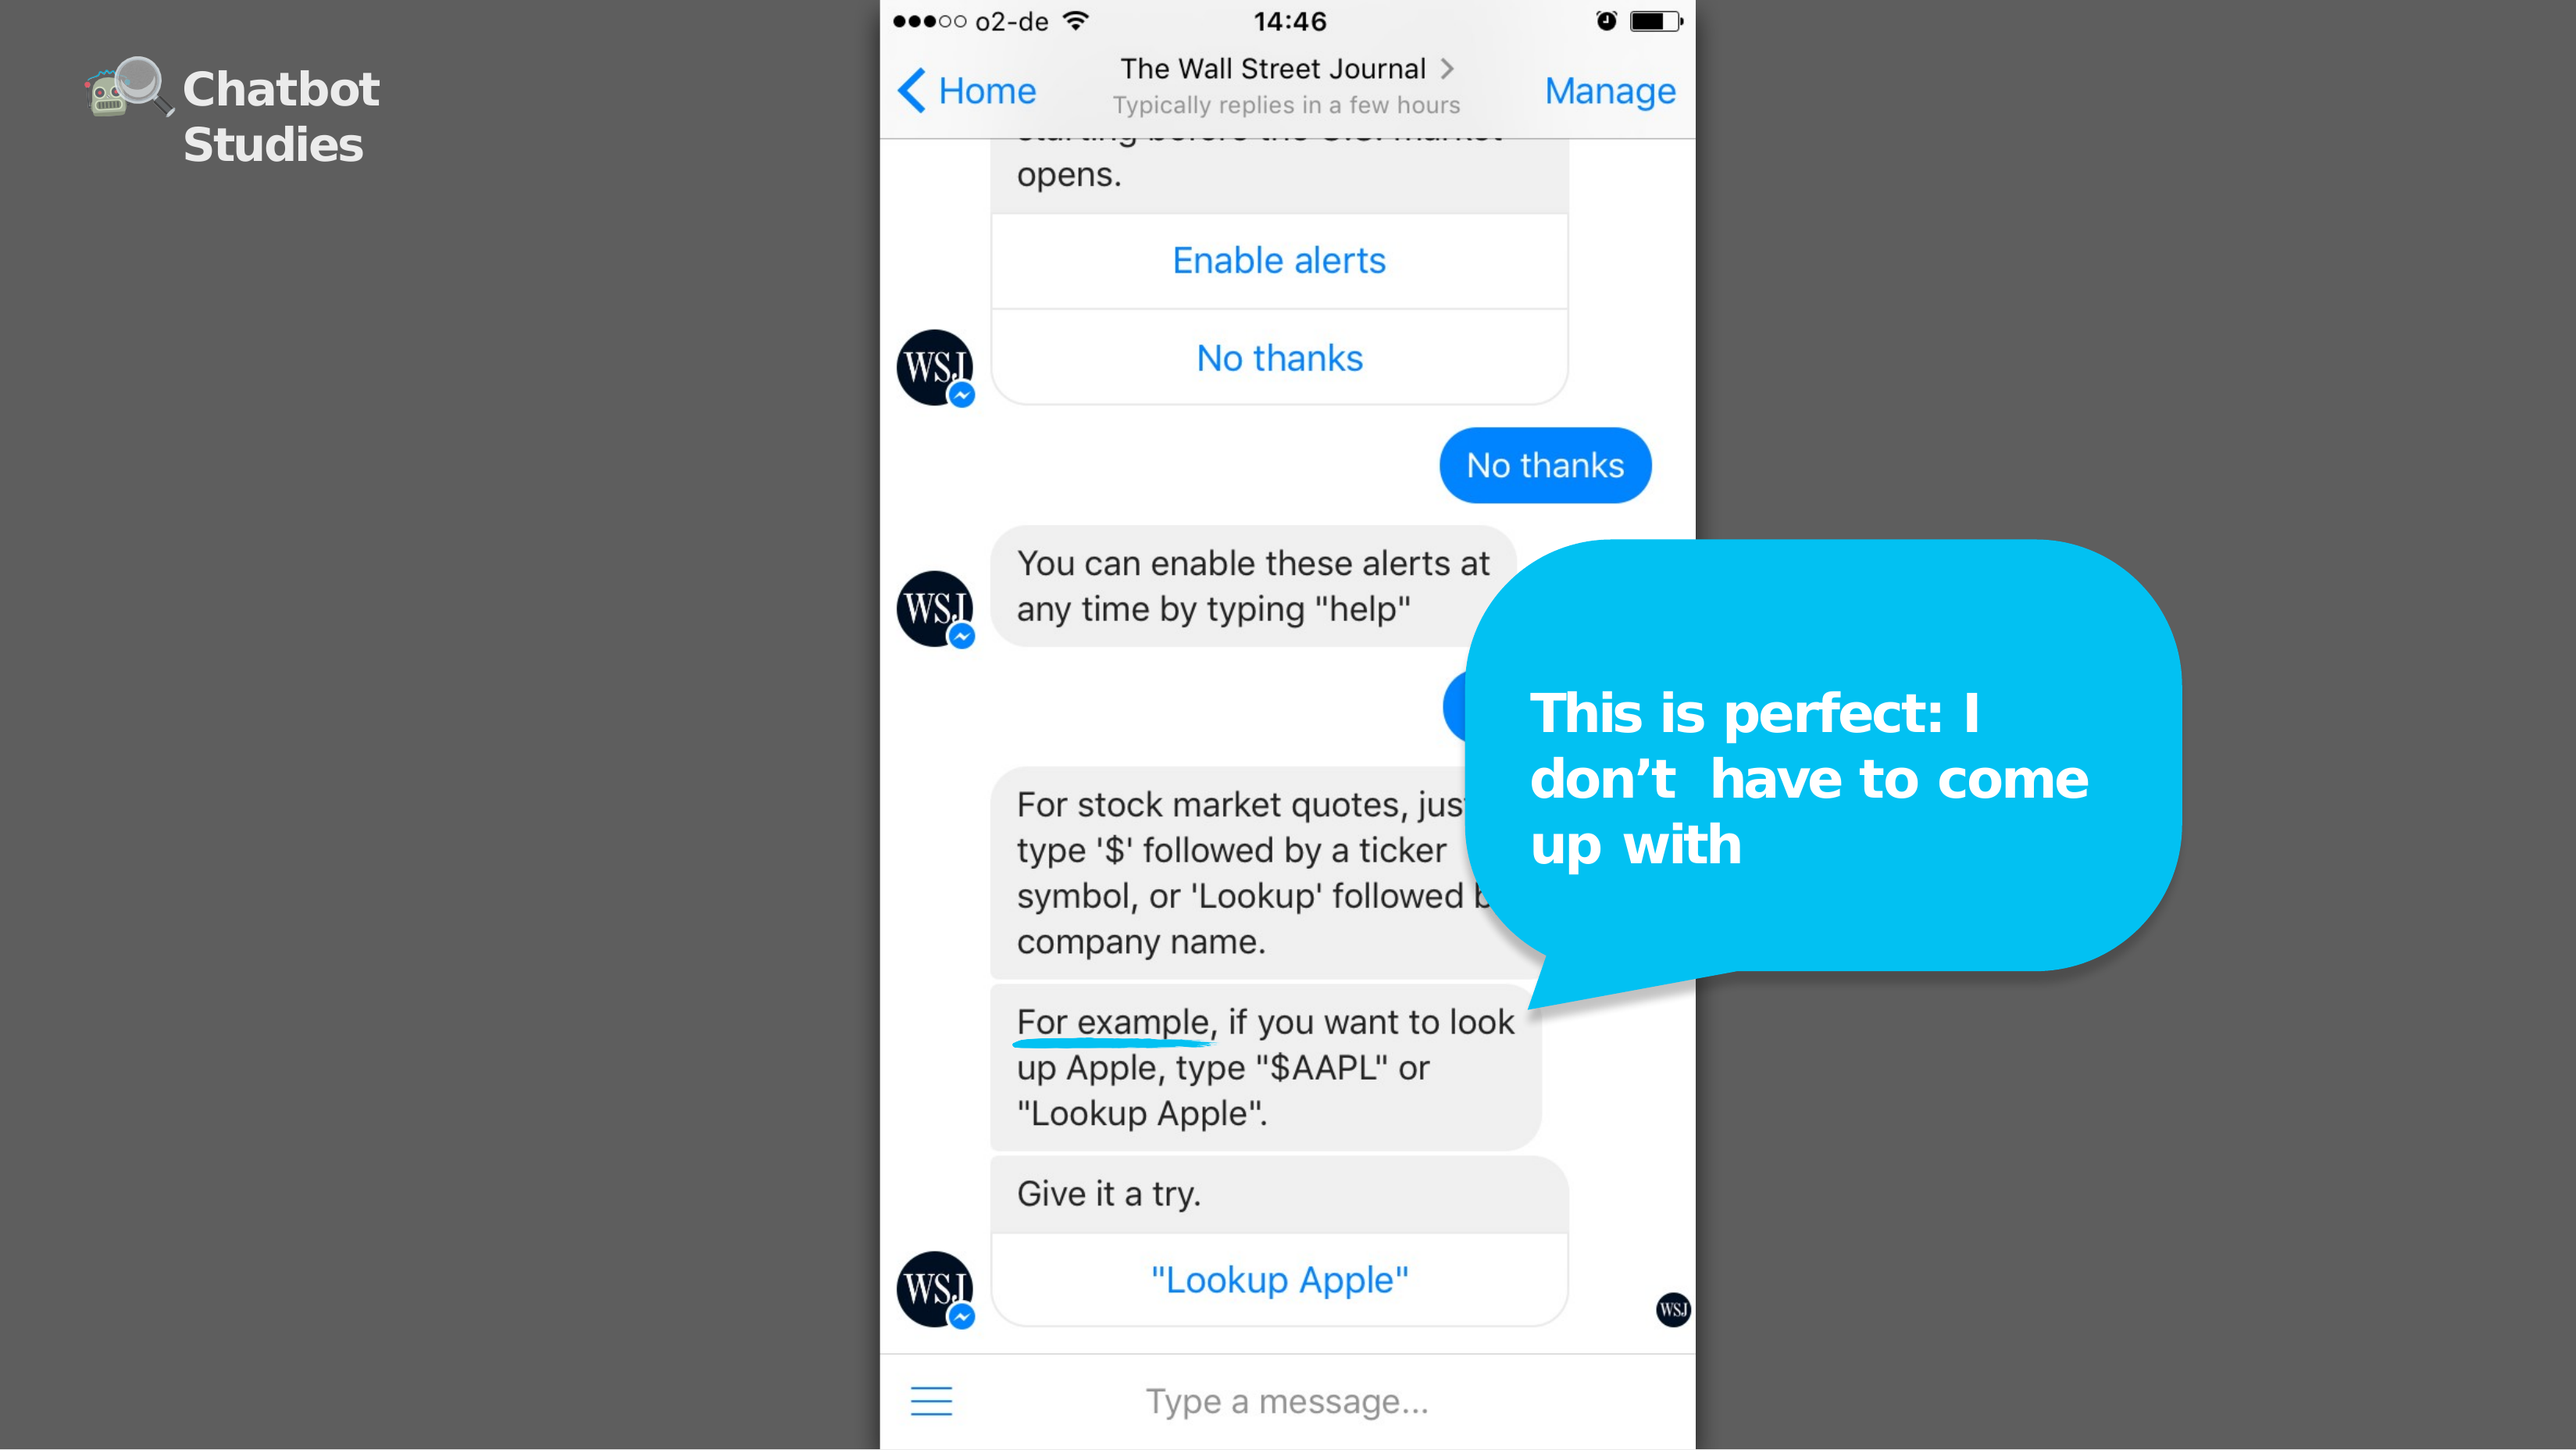

Chatbot Studies

This is perfect: I don’t  have to come up with